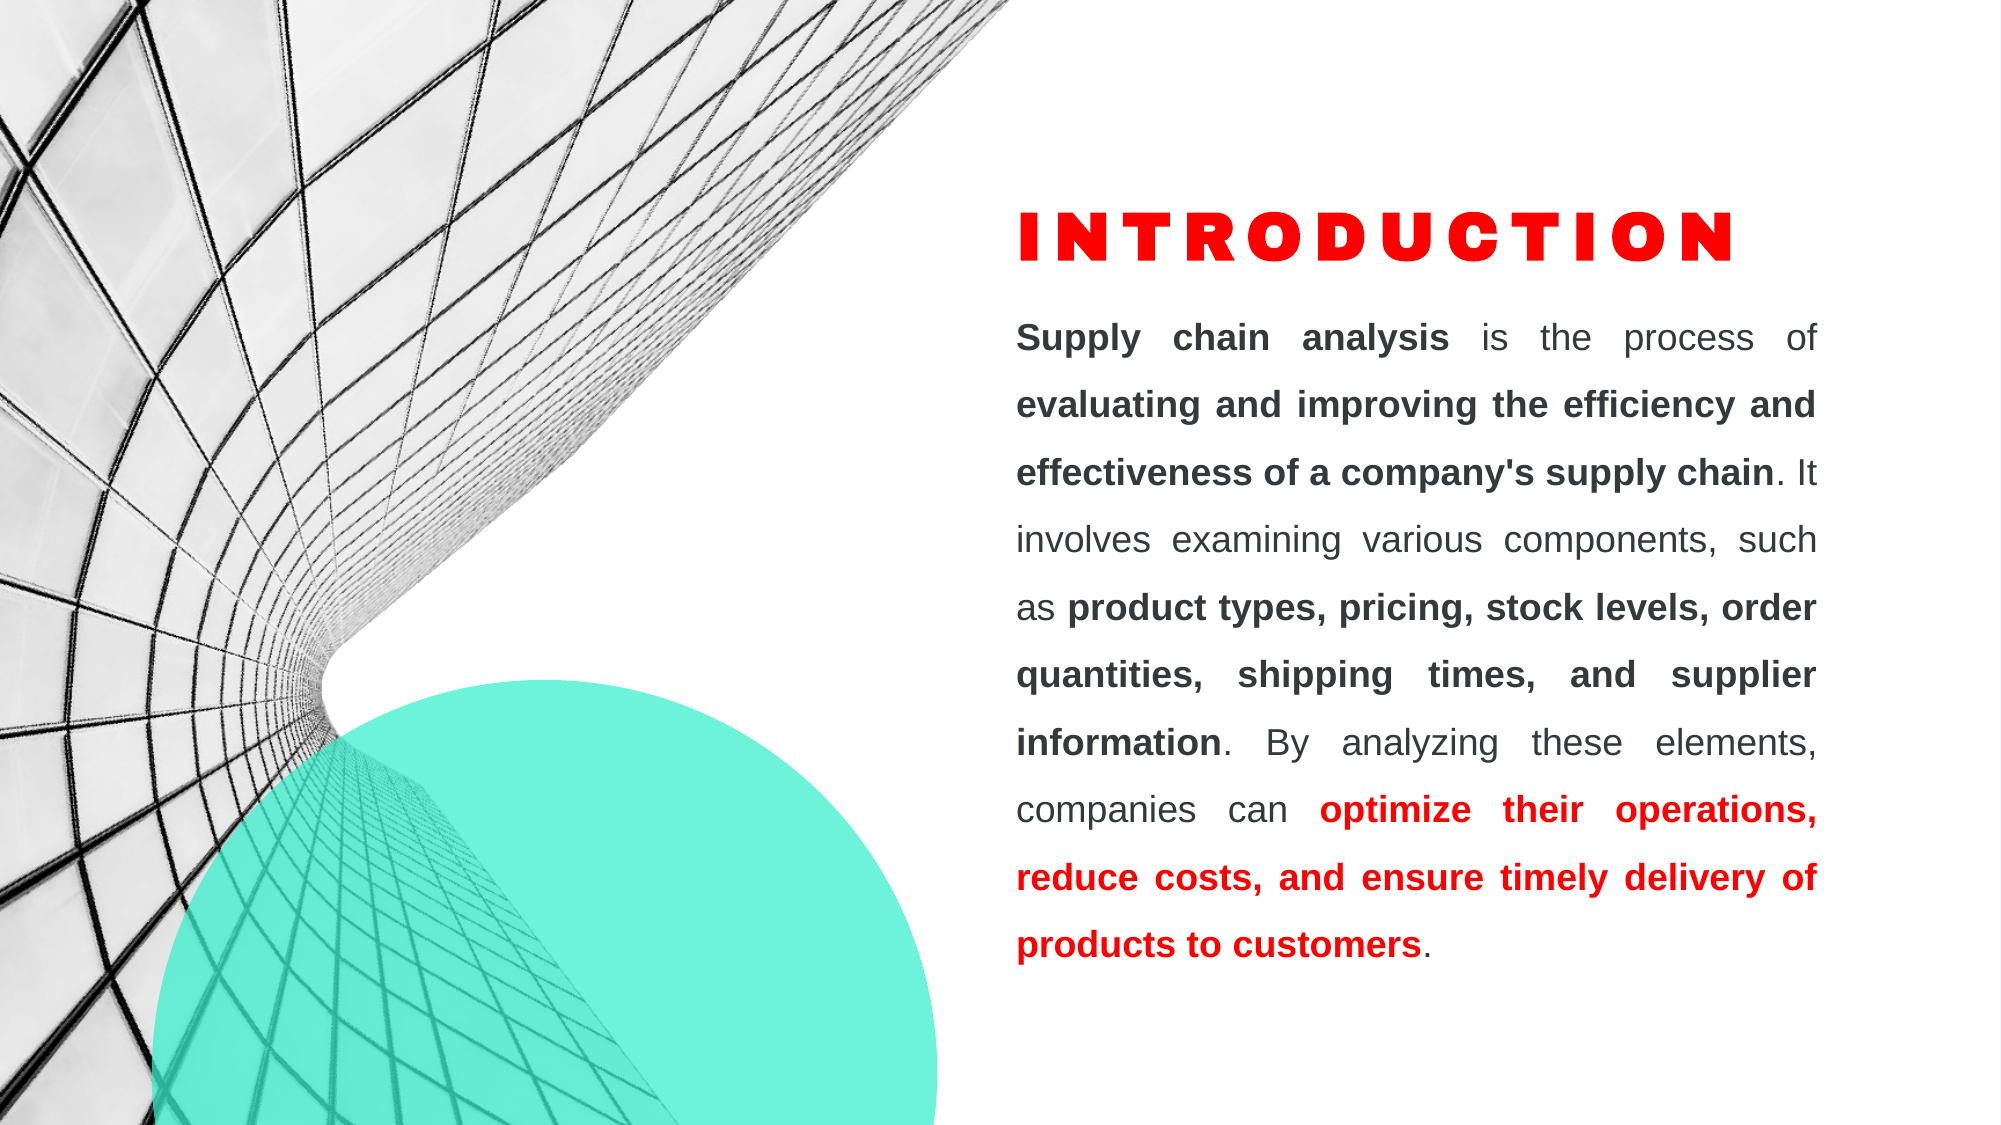

# Introduction
Supply chain analysis is the process of evaluating and improving the efficiency and effectiveness of a company's supply chain. It involves examining various components, such as product types, pricing, stock levels, order quantities, shipping times, and supplier information. By analyzing these elements, companies can optimize their operations, reduce costs, and ensure timely delivery of products to customers.